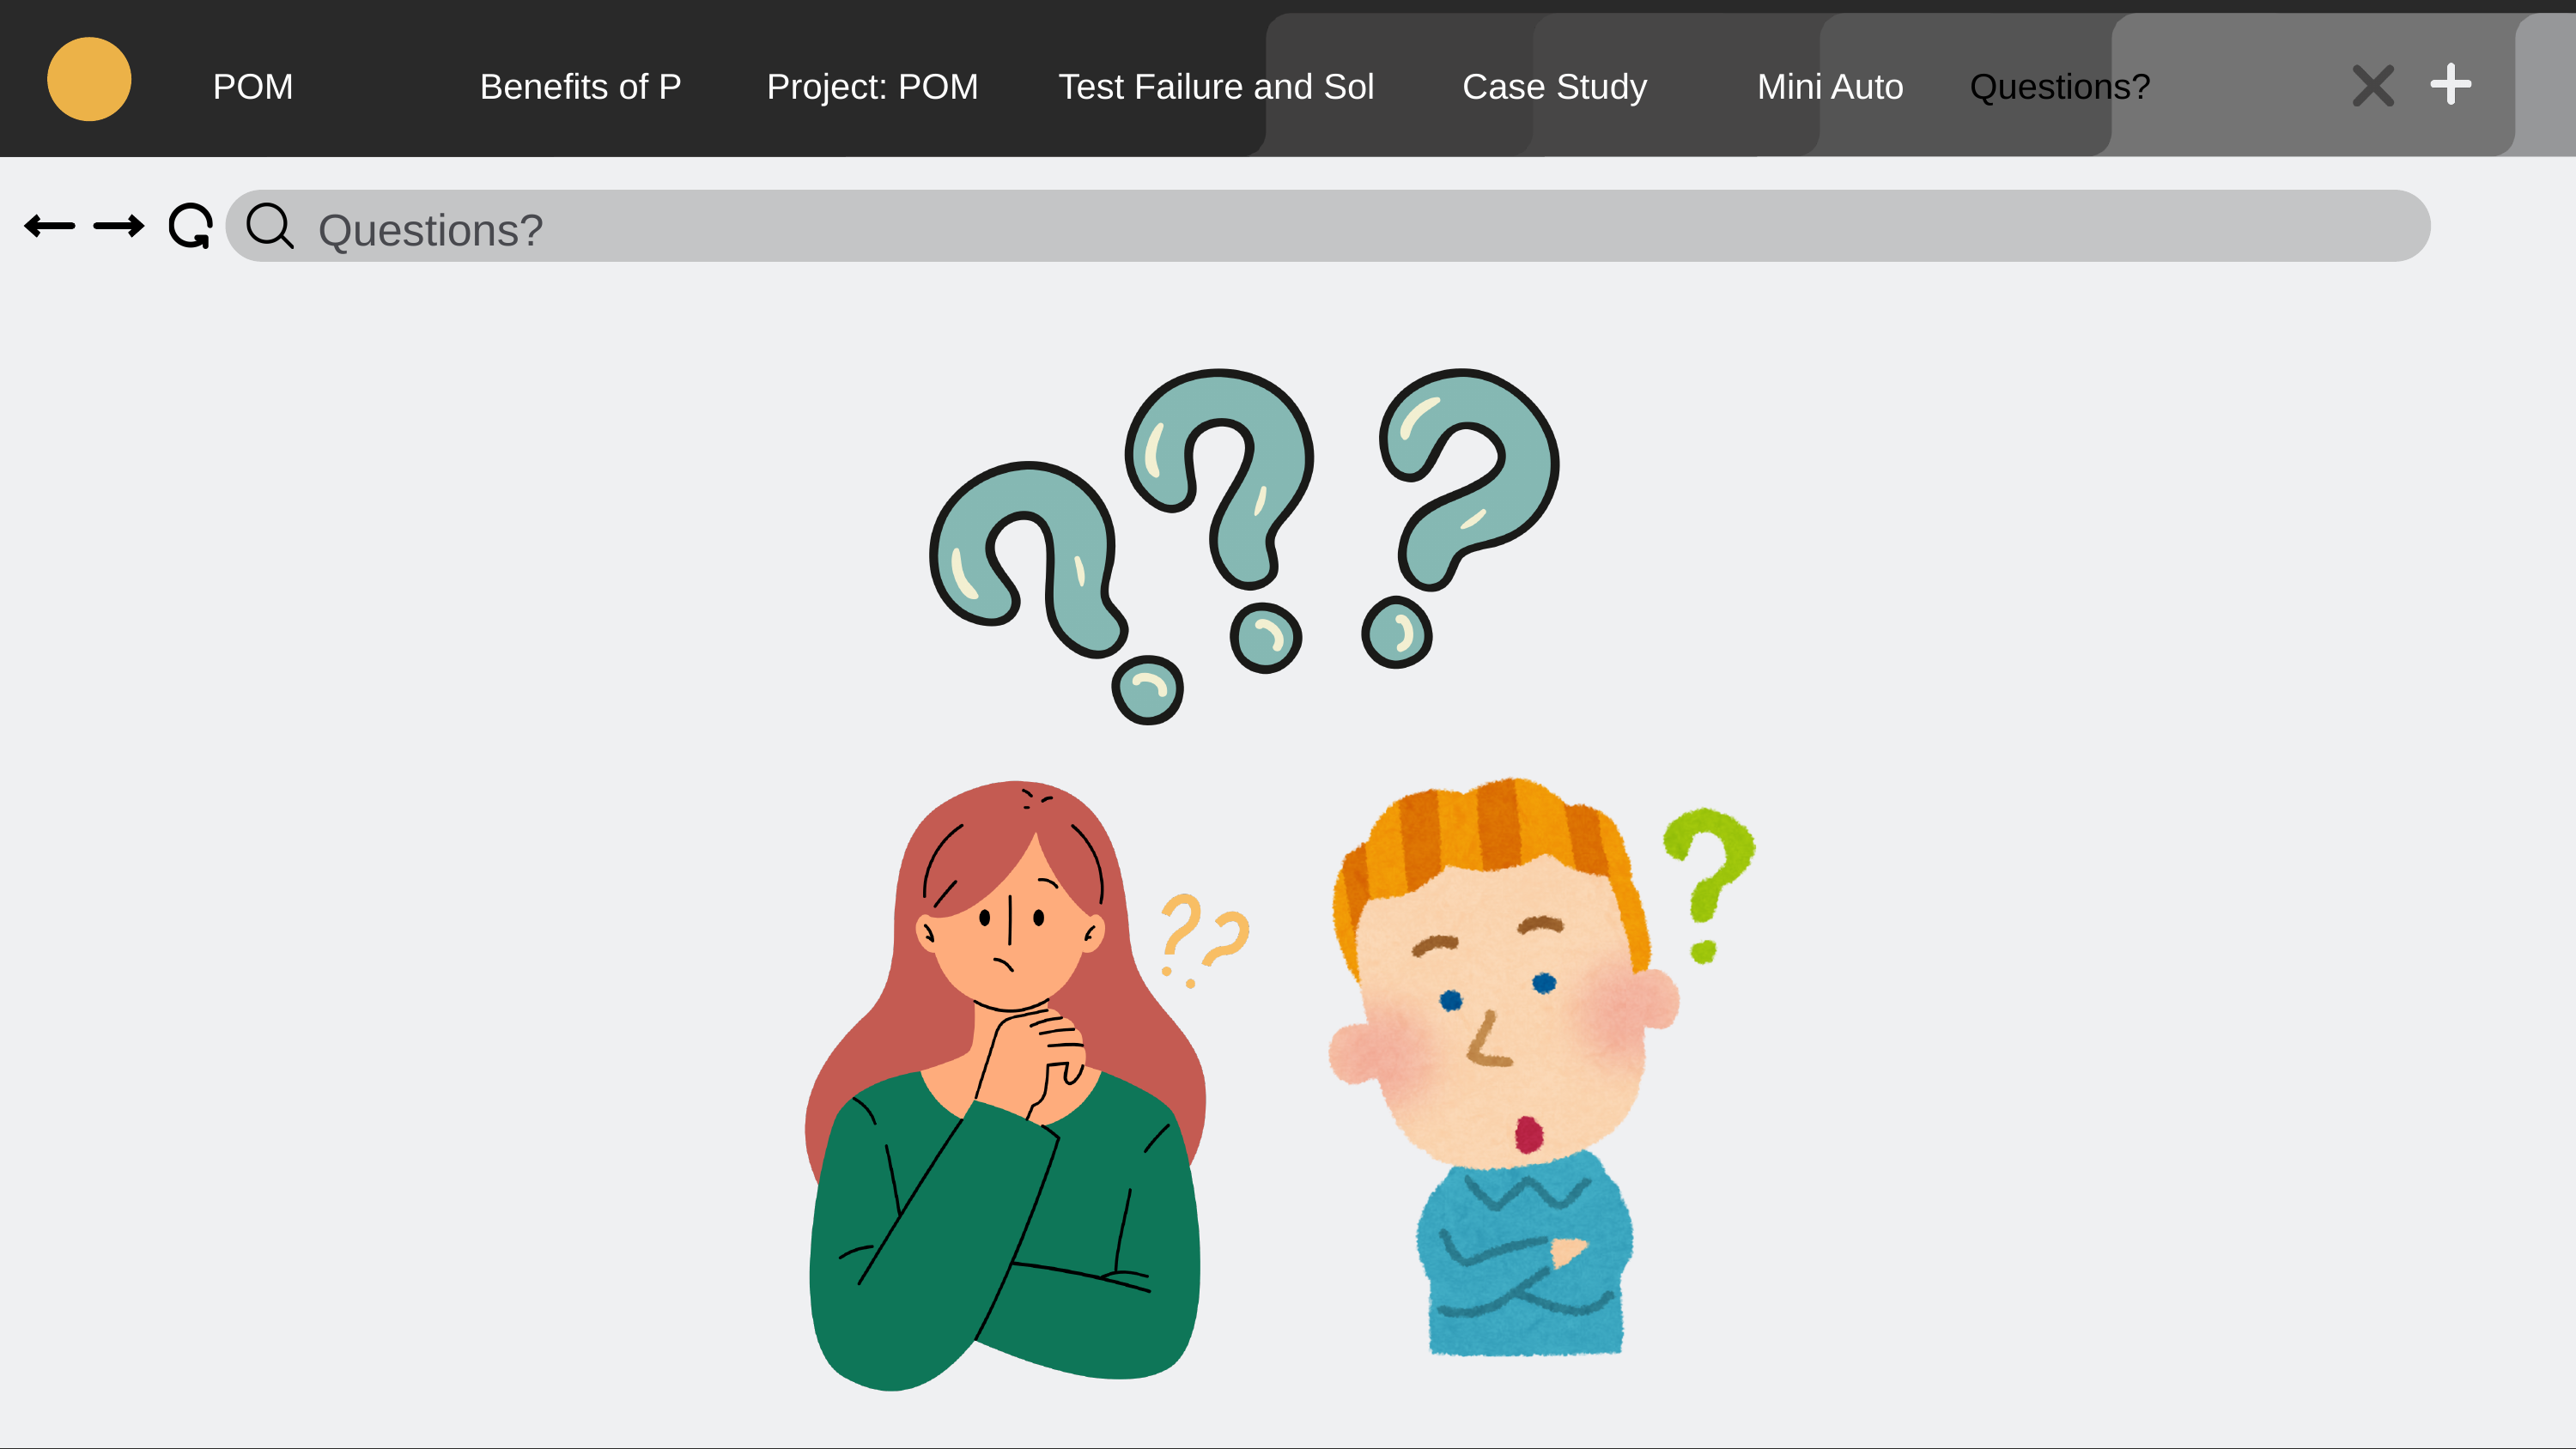

POM
Benefits of P
Project: POM
Test Failure and Sol
Case Study
Mini Auto
Questions?

Questions?